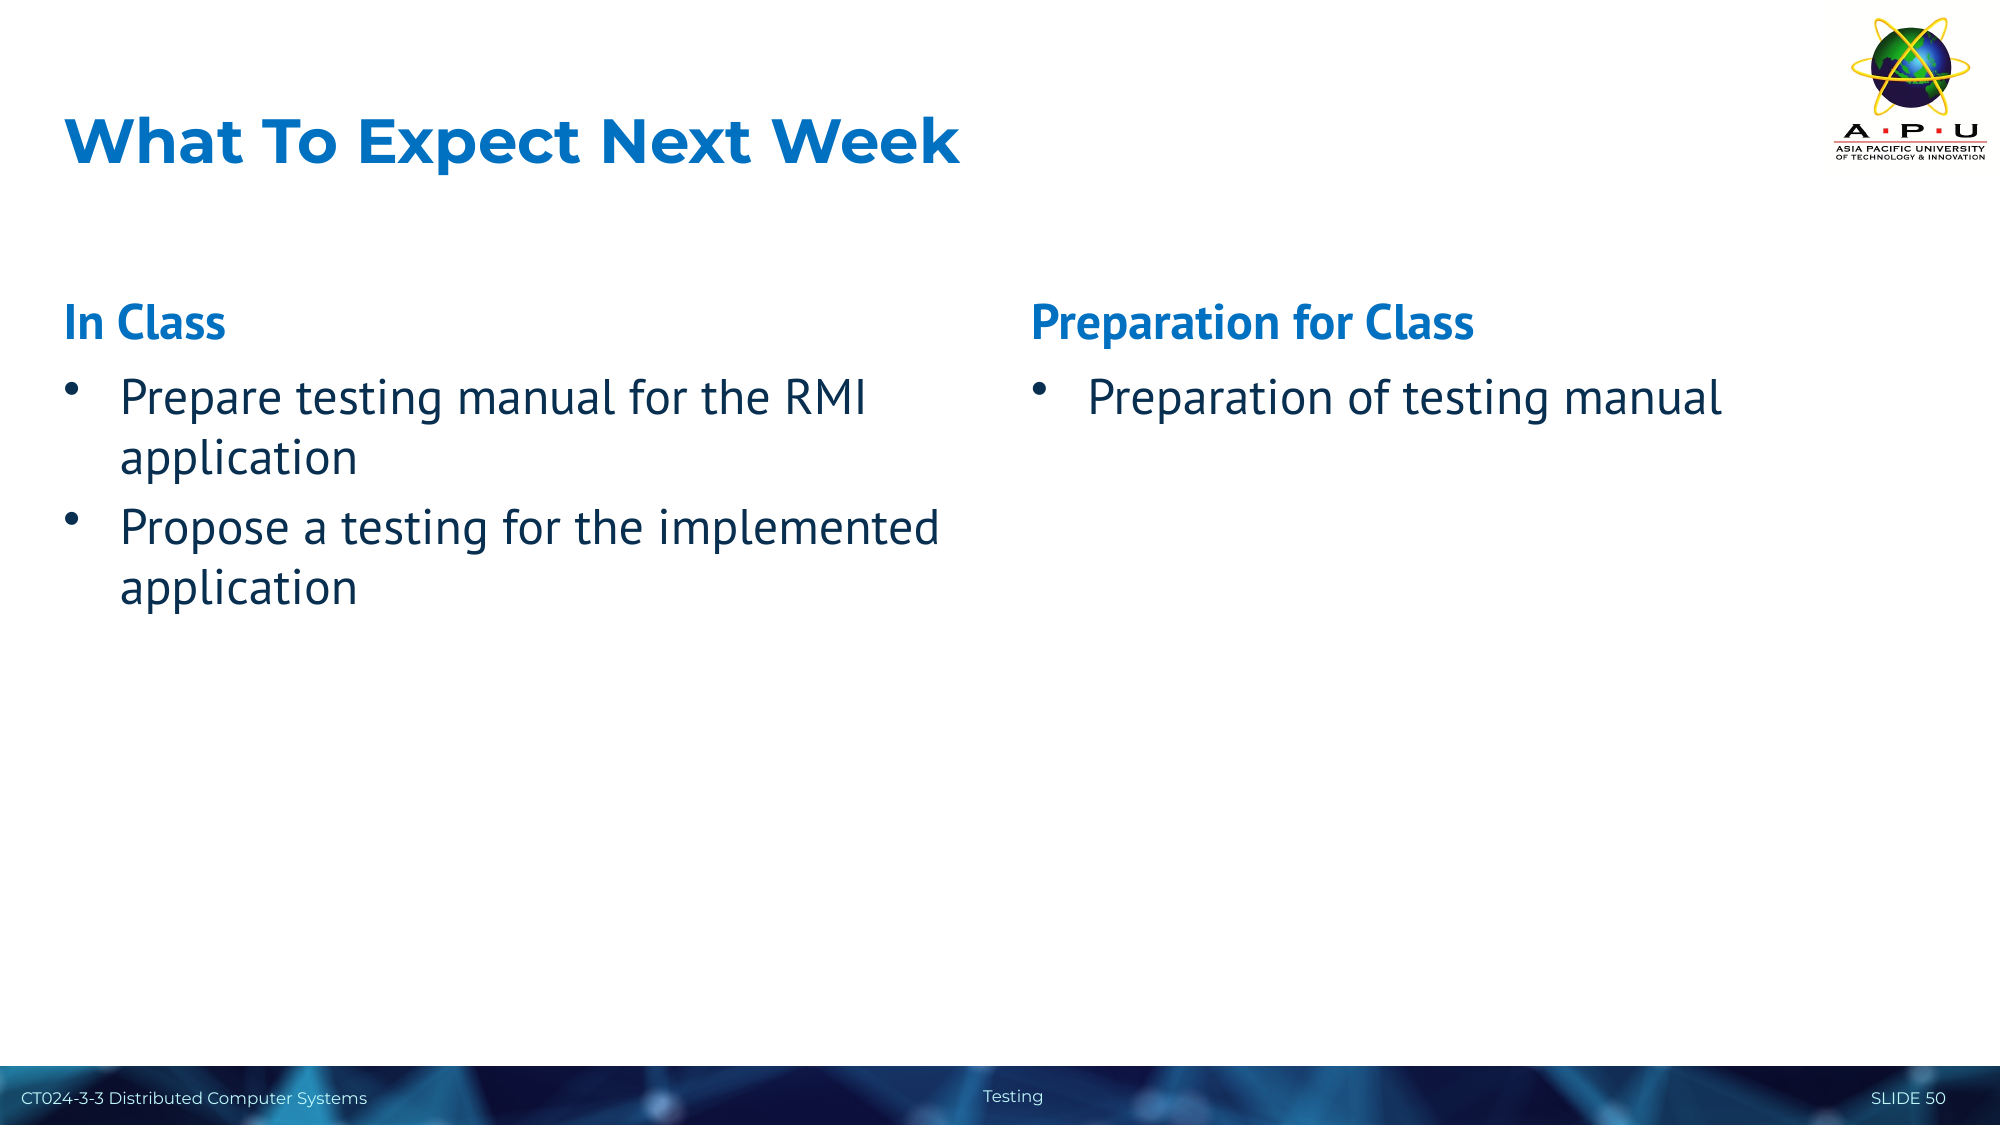

# What To Expect Next Week
In Class
Preparation for Class
Prepare testing manual for the RMI application
Propose a testing for the implemented application
Preparation of testing manual